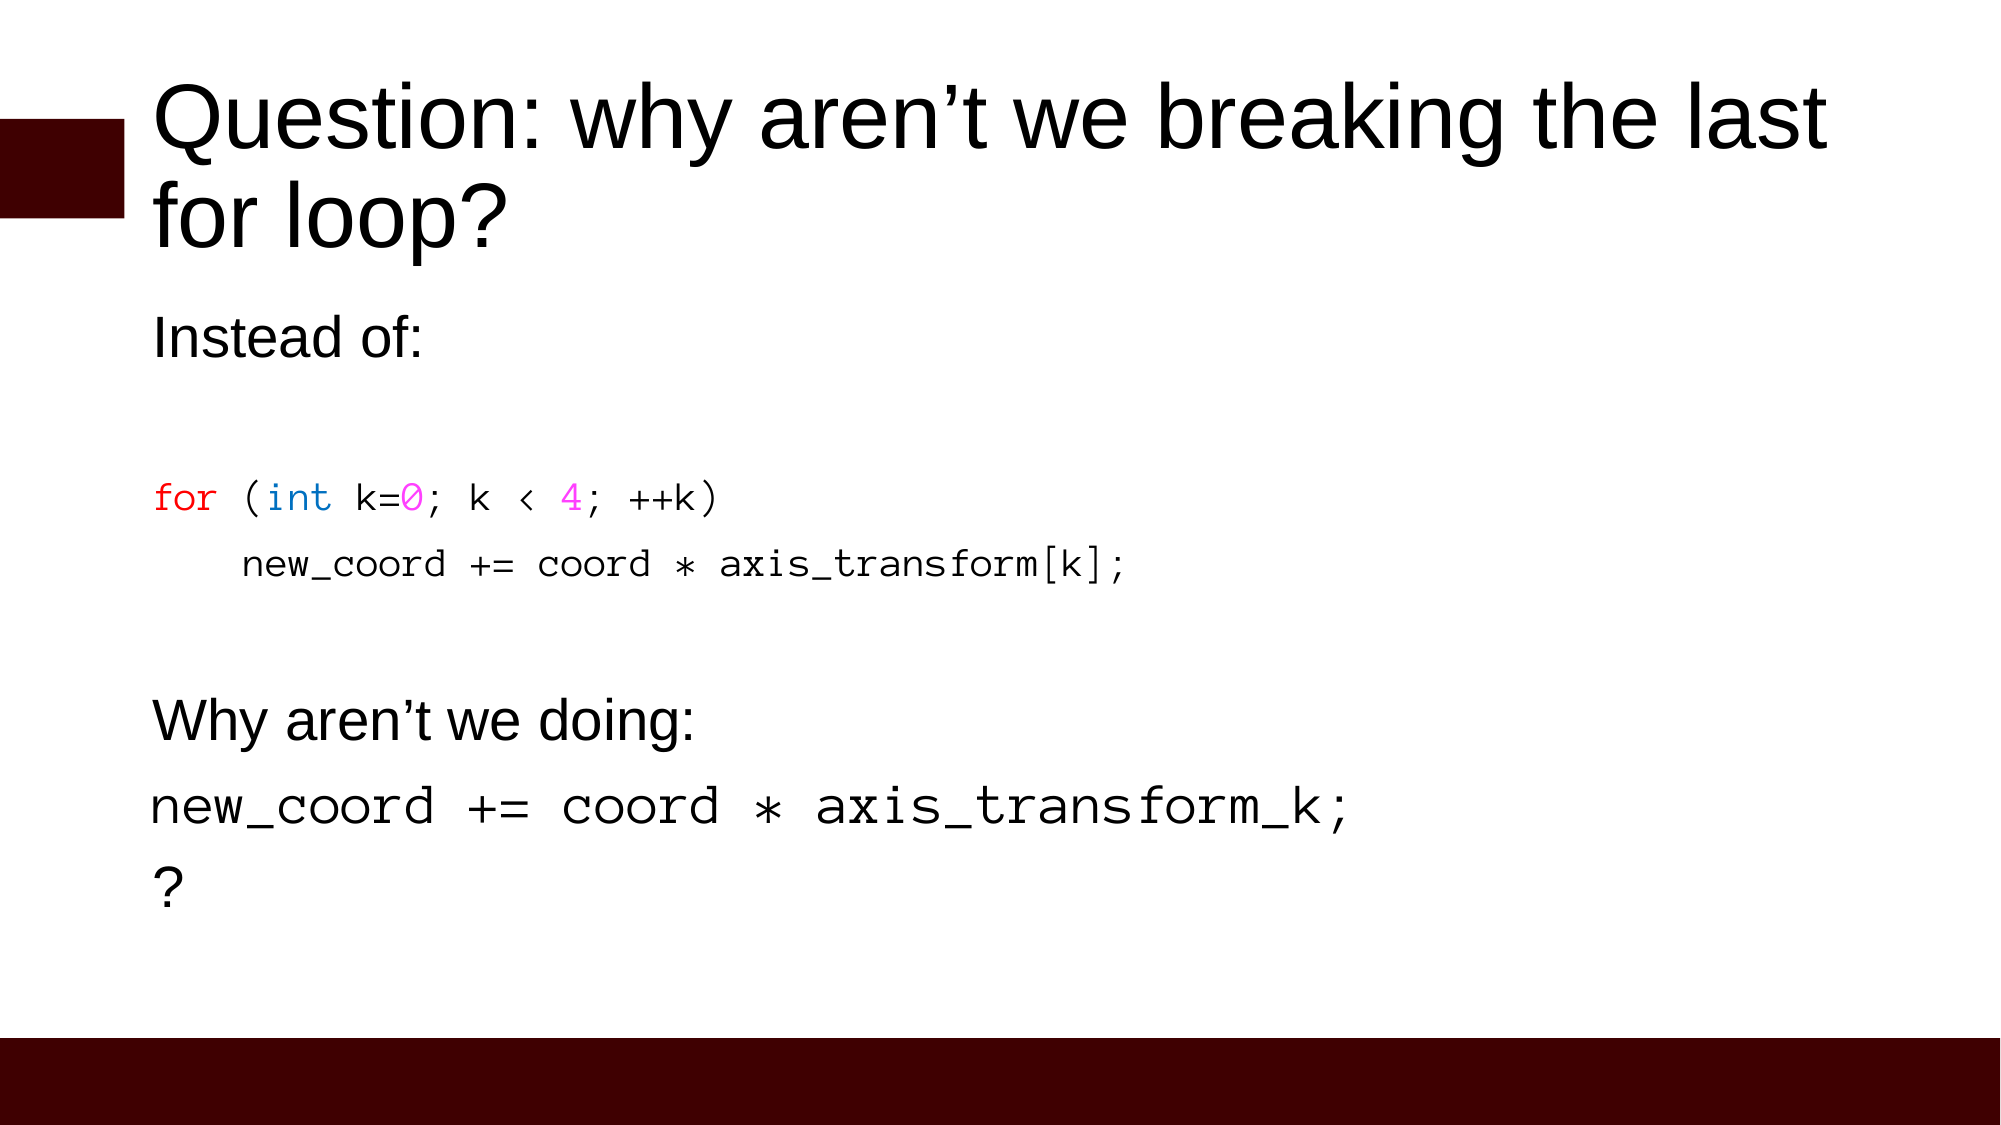

# Question: why aren’t we breaking the last for loop?
Instead of:

for (int k=0; k < 4; ++k)
    new_coord += coord * axis_transform[k];

Why aren’t we doing:
new_coord += coord * axis_transform_k;
?